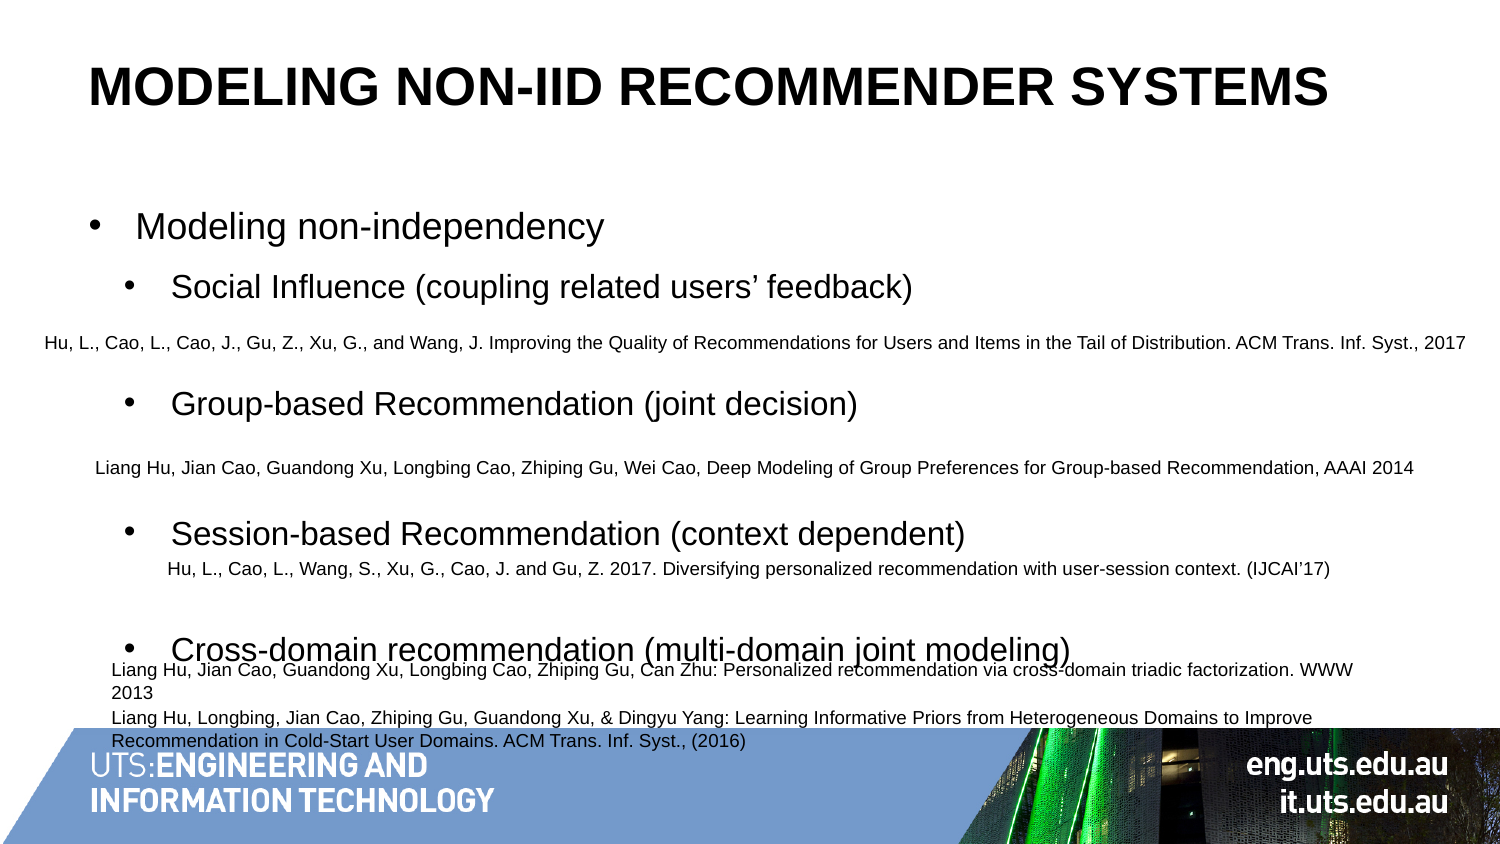

# Modeling Non-IID Recommender Systems
Modeling non-independency
Social Influence (coupling related users’ feedback)

Group-based Recommendation (joint decision)

Session-based Recommendation (context dependent)

Cross-domain recommendation (multi-domain joint modeling)

Hu, L., Cao, L., Cao, J., Gu, Z., Xu, G., and Wang, J. Improving the Quality of Recommendations for Users and Items in the Tail of Distribution. ACM Trans. Inf. Syst., 2017
Liang Hu, Jian Cao, Guandong Xu, Longbing Cao, Zhiping Gu, Wei Cao, Deep Modeling of Group Preferences for Group-based Recommendation, AAAI 2014
Hu, L., Cao, L., Wang, S., Xu, G., Cao, J. and Gu, Z. 2017. Diversifying personalized recommendation with user-session context. (IJCAI’17)
Liang Hu, Jian Cao, Guandong Xu, Longbing Cao, Zhiping Gu, Can Zhu: Personalized recommendation via cross-domain triadic factorization. WWW 2013
Liang Hu, Longbing, Jian Cao, Zhiping Gu, Guandong Xu, & Dingyu Yang: Learning Informative Priors from Heterogeneous Domains to Improve Recommendation in Cold-Start User Domains. ACM Trans. Inf. Syst., (2016)